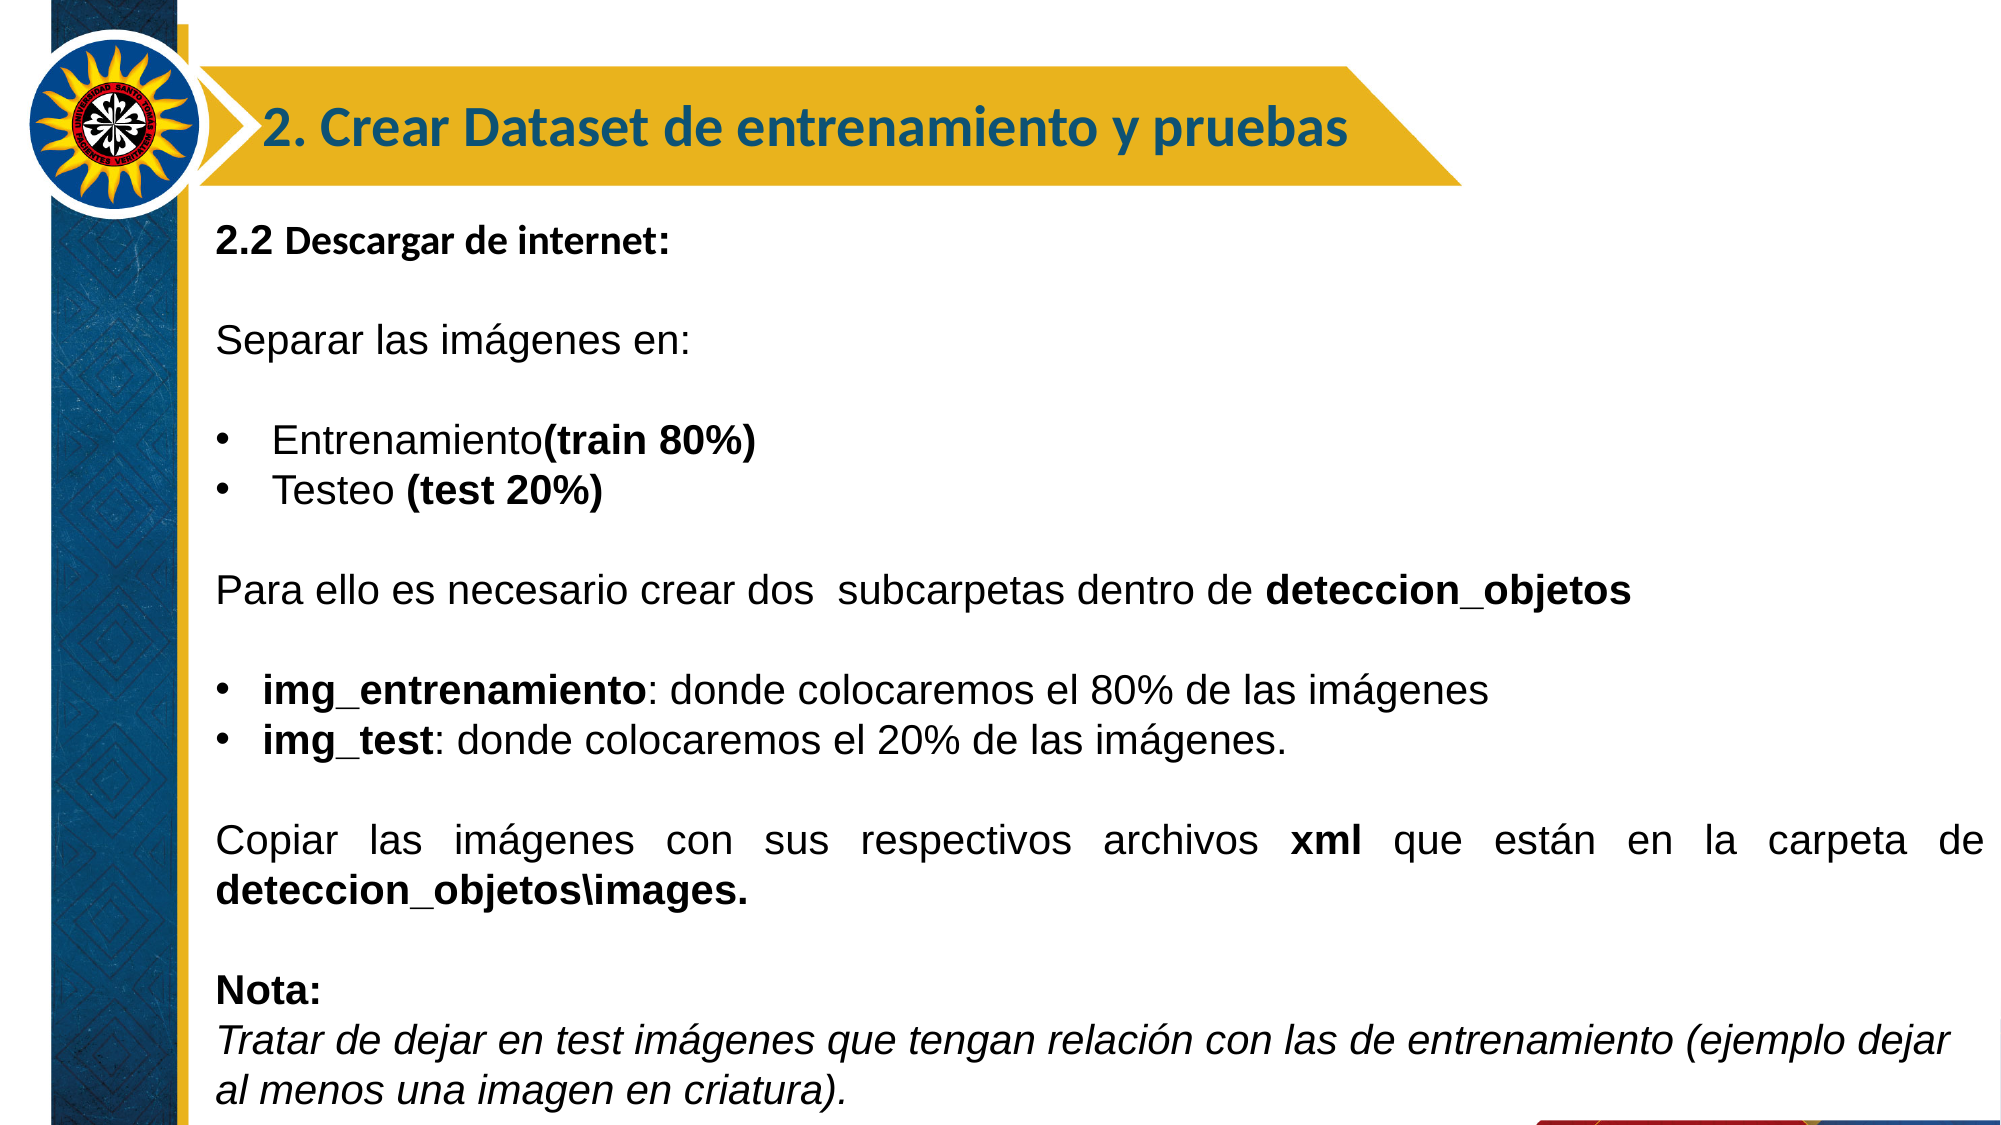

2. Crear Dataset de entrenamiento y pruebas
2.2 Descargar de internet:

Separar las imágenes en:

Entrenamiento(train 80%)
Testeo (test 20%)

Para ello es necesario crear dos  subcarpetas dentro de deteccion_objetos

img_entrenamiento: donde colocaremos el 80% de las imágenes
img_test: donde colocaremos el 20% de las imágenes.

Copiar las imágenes con sus respectivos archivos xml que están en la carpeta de deteccion_objetos\images.

Nota:
Tratar de dejar en test imágenes que tengan relación con las de entrenamiento (ejemplo dejar al menos una imagen en criatura).